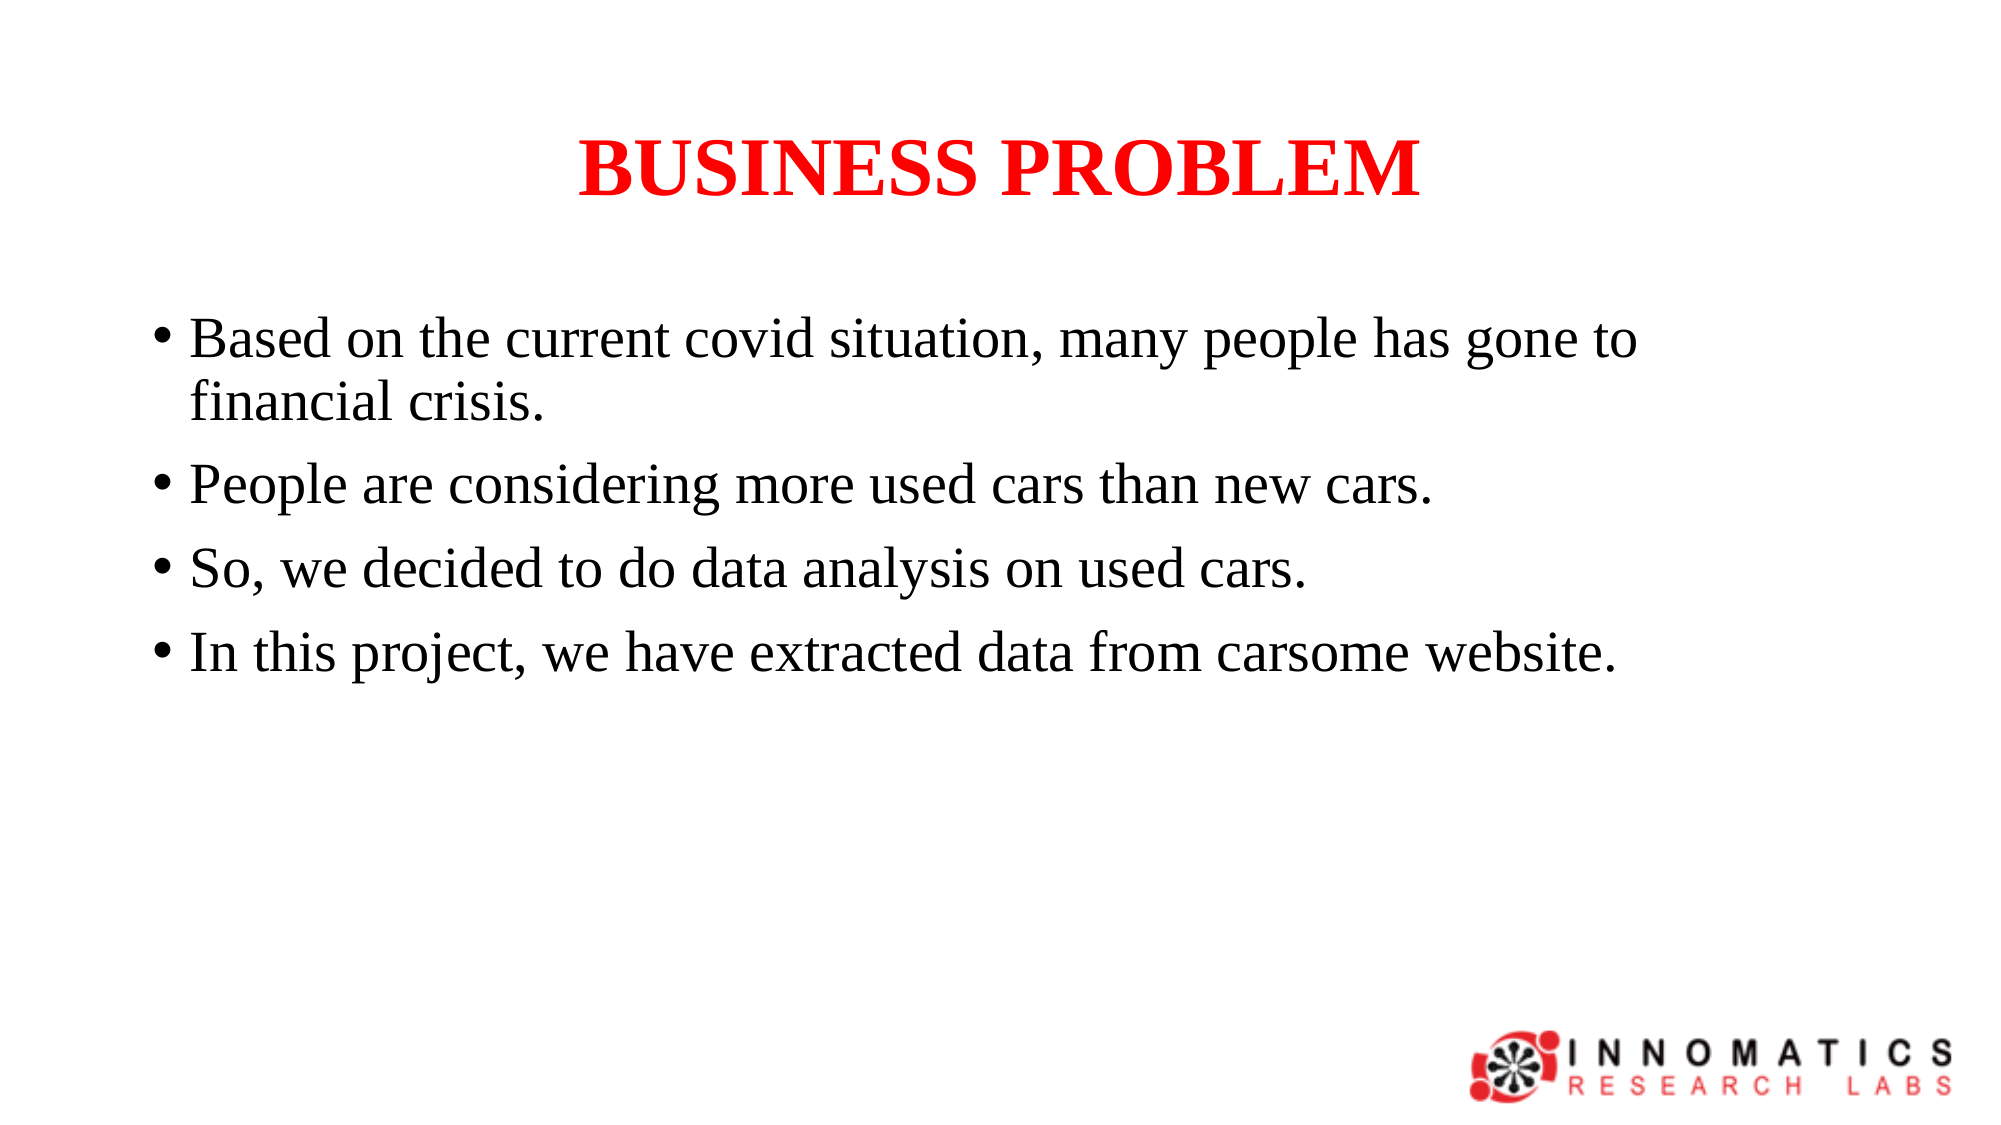

# BUSINESS PROBLEM
Based on the current covid situation, many people has gone to financial crisis.
People are considering more used cars than new cars.
So, we decided to do data analysis on used cars.
In this project, we have extracted data from carsome website.